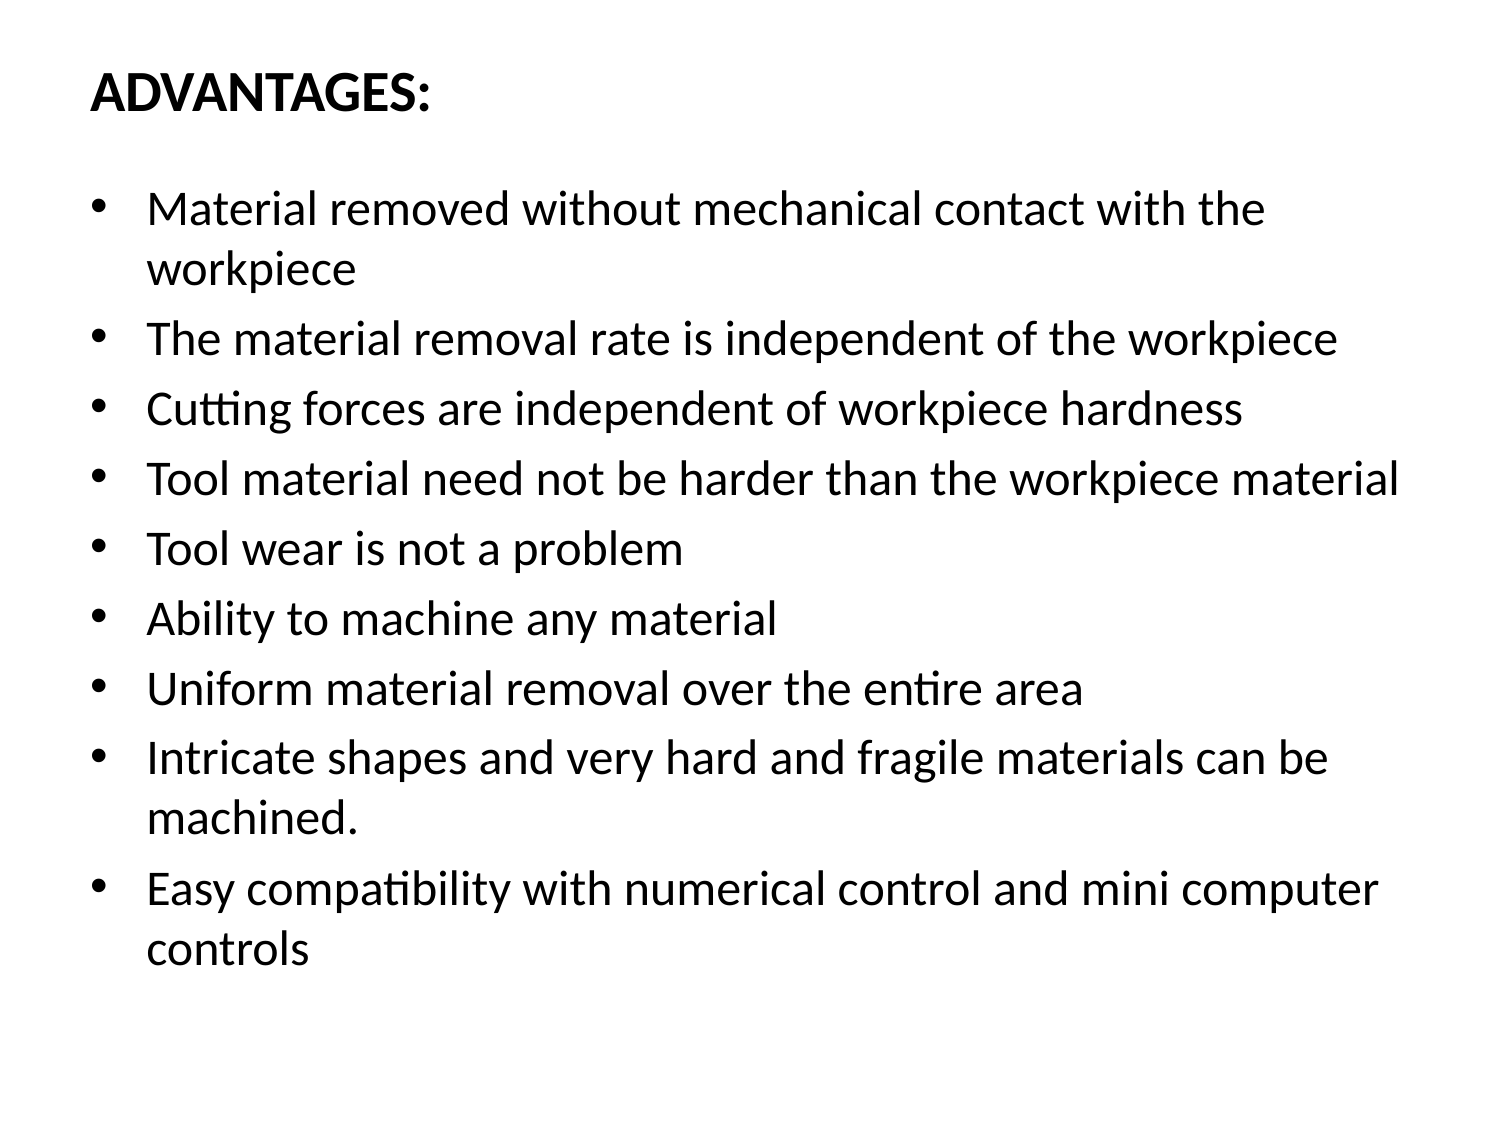

# ADVANTAGES:
Material removed without mechanical contact with the workpiece
The material removal rate is independent of the workpiece
Cutting forces are independent of workpiece hardness
Tool material need not be harder than the workpiece material
Tool wear is not a problem
Ability to machine any material
Uniform material removal over the entire area
Intricate shapes and very hard and fragile materials can be machined.
Easy compatibility with numerical control and mini computer controls